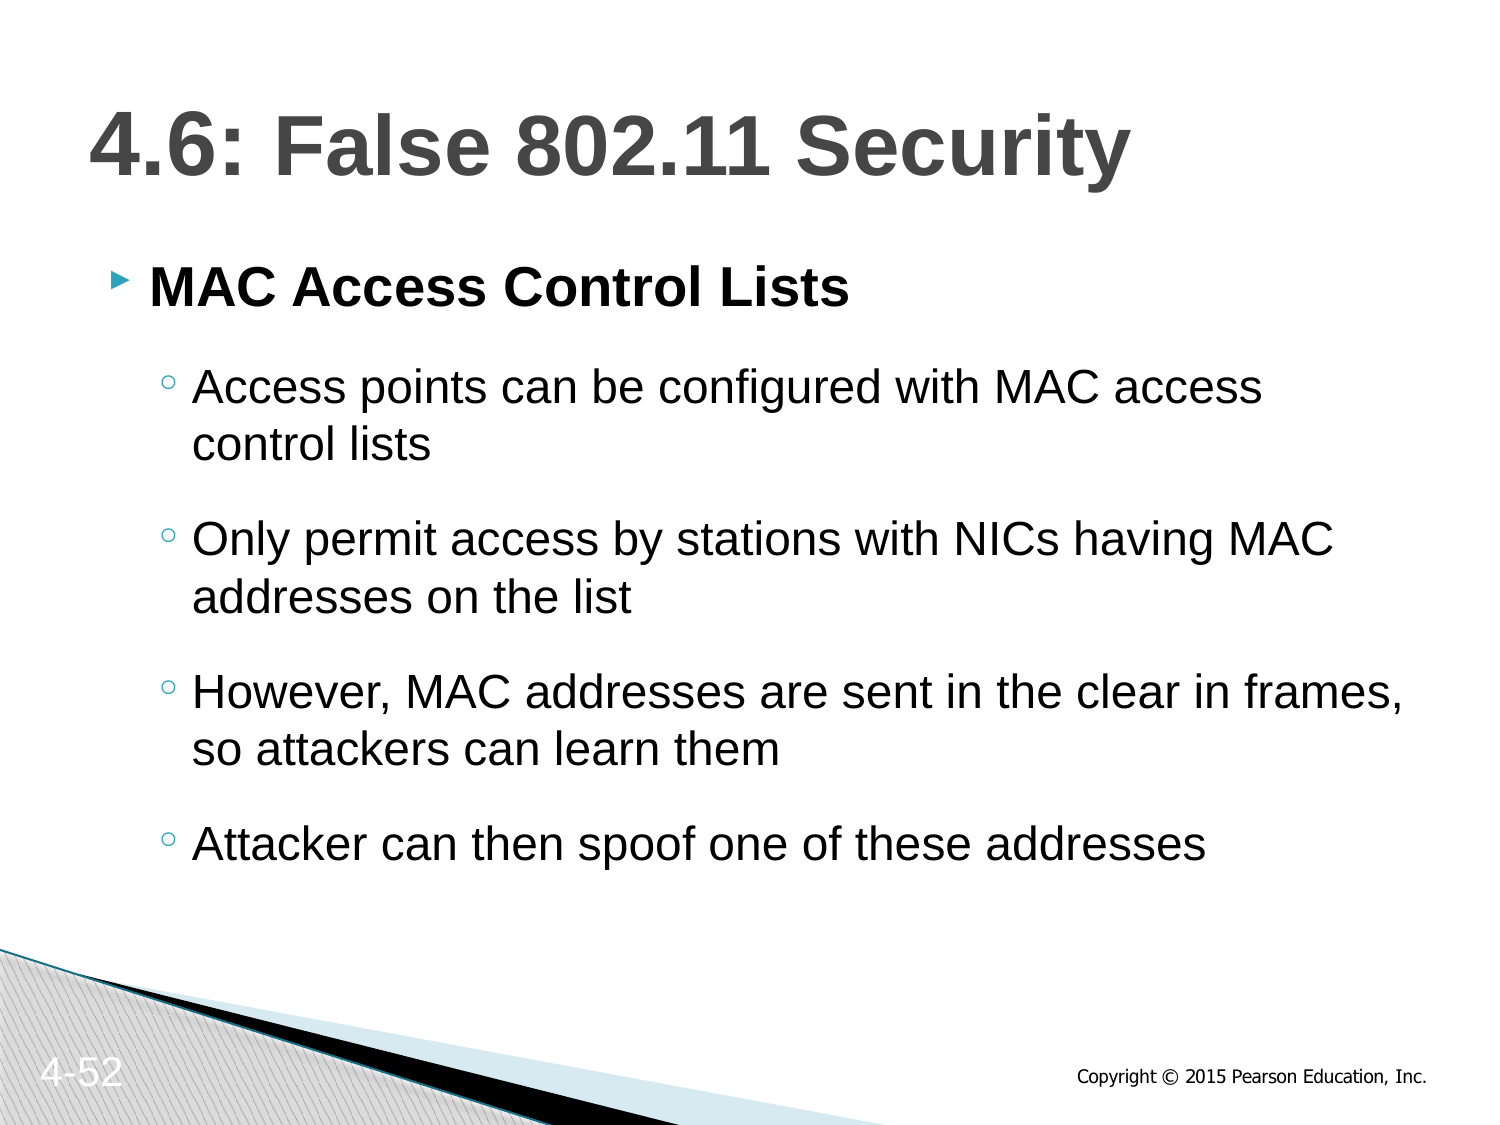

# 4.6: False 802.11 Security
MAC Access Control Lists
Access points can be configured with MAC access control lists
Only permit access by stations with NICs having MAC addresses on the list
However, MAC addresses are sent in the clear in frames, so attackers can learn them
Attacker can then spoof one of these addresses

4-52